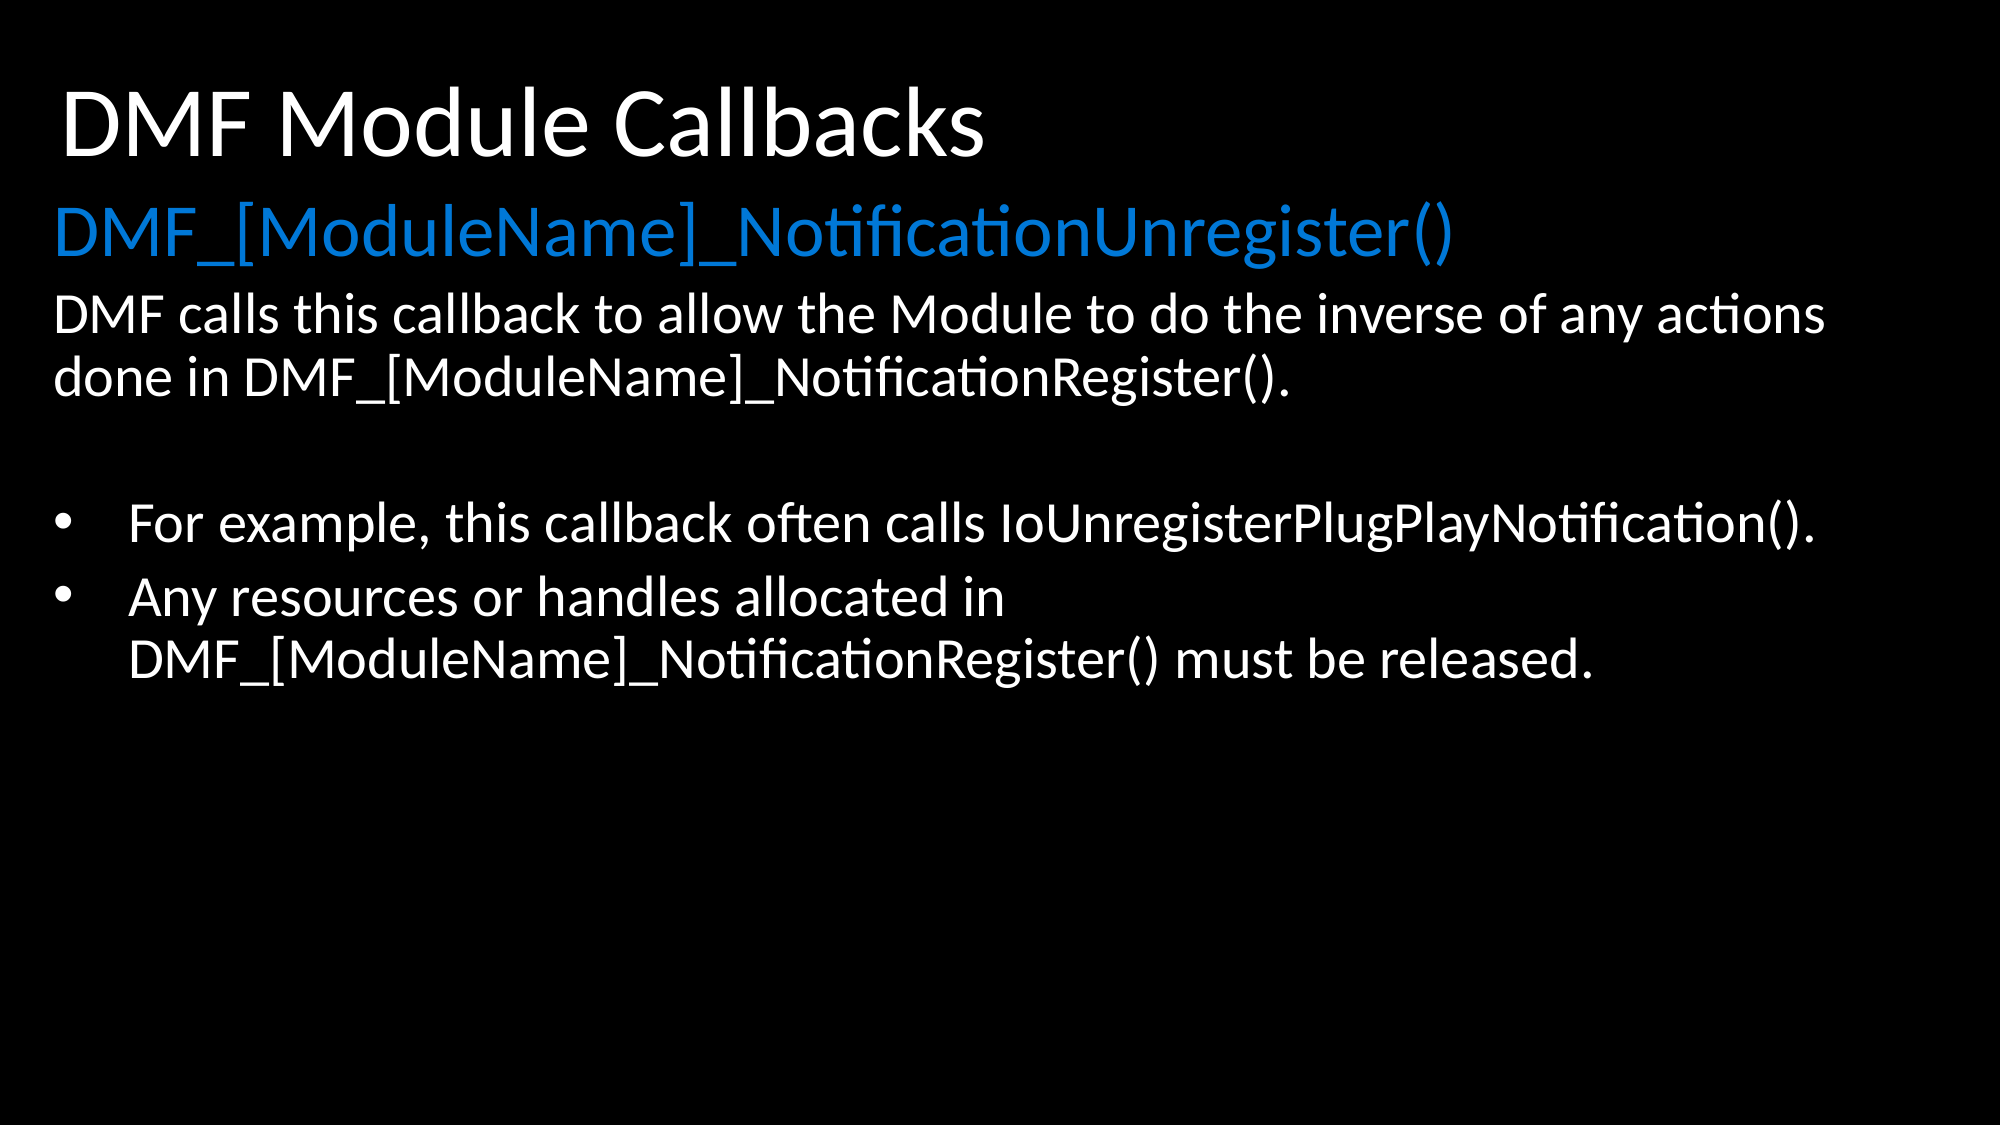

# DMF Module Callbacks
DMF_[ModuleName]_NotificationUnregister()
DMF calls this callback to allow the Module to do the inverse of any actions done in DMF_[ModuleName]_NotificationRegister().

For example, this callback often calls IoUnregisterPlugPlayNotification().
Any resources or handles allocated in DMF_[ModuleName]_NotificationRegister() must be released.